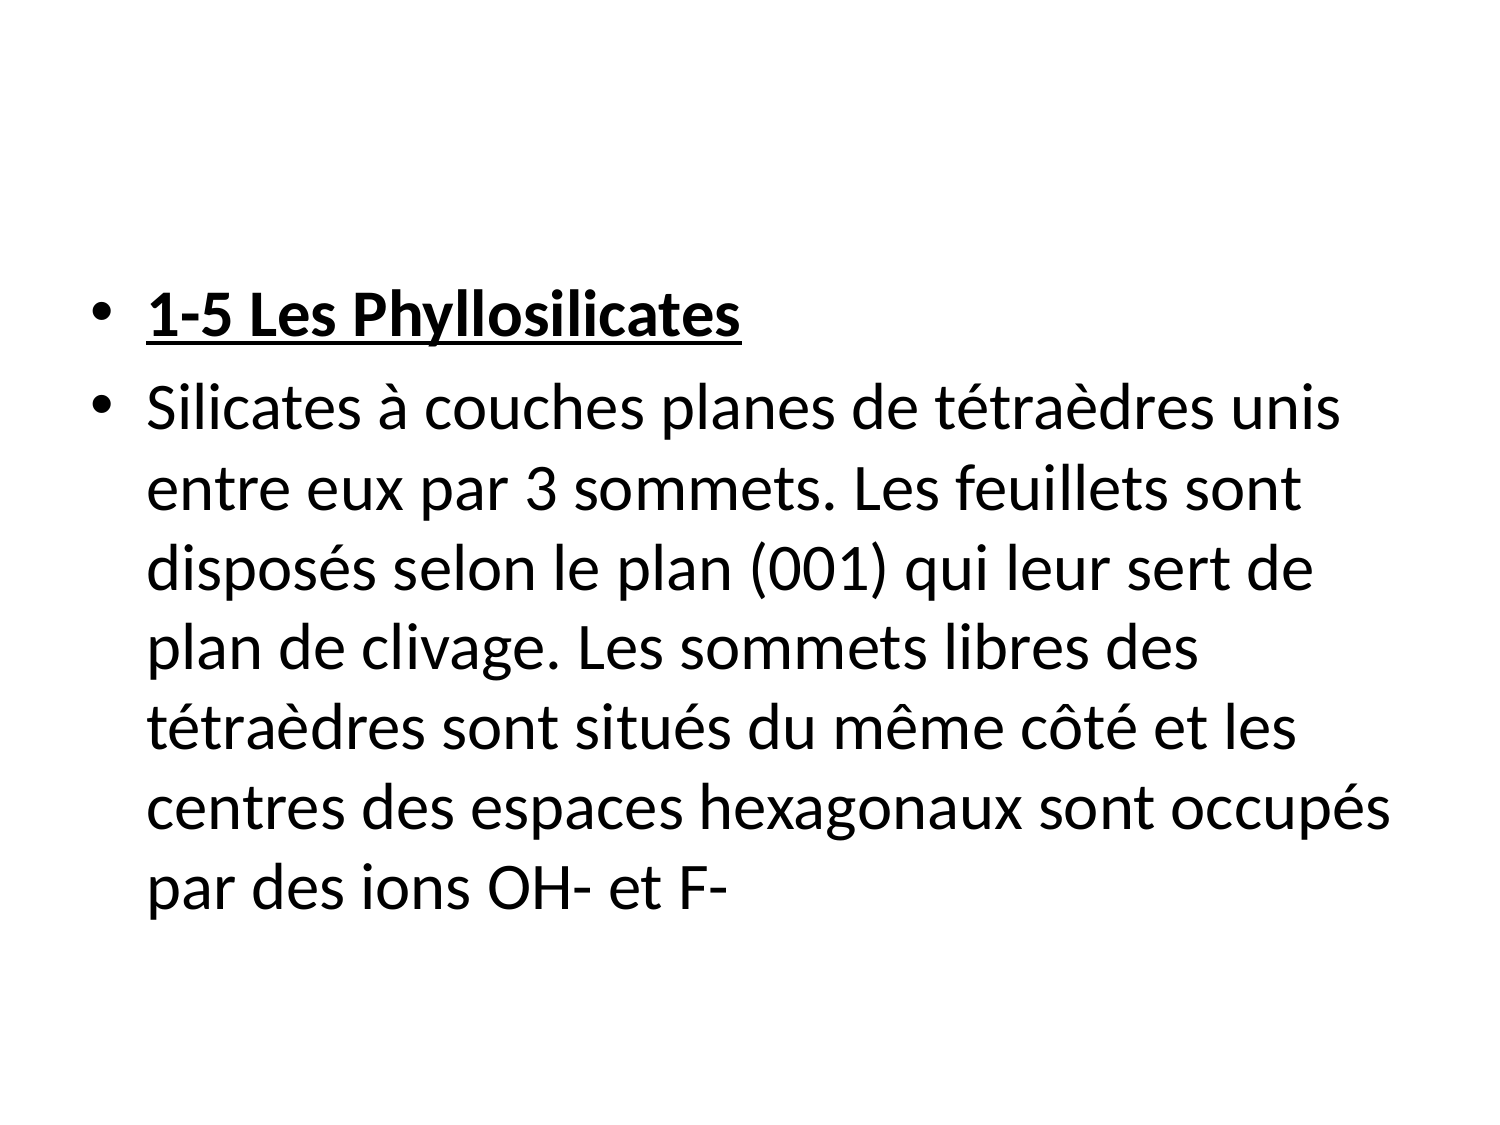

1-5 Les Phyllosilicates
Silicates à couches planes de tétraèdres unis entre eux par 3 sommets. Les feuillets sont disposés selon le plan (001) qui leur sert de plan de clivage. Les sommets libres des tétraèdres sont situés du même côté et les centres des espaces hexagonaux sont occupés par des ions OH- et F-